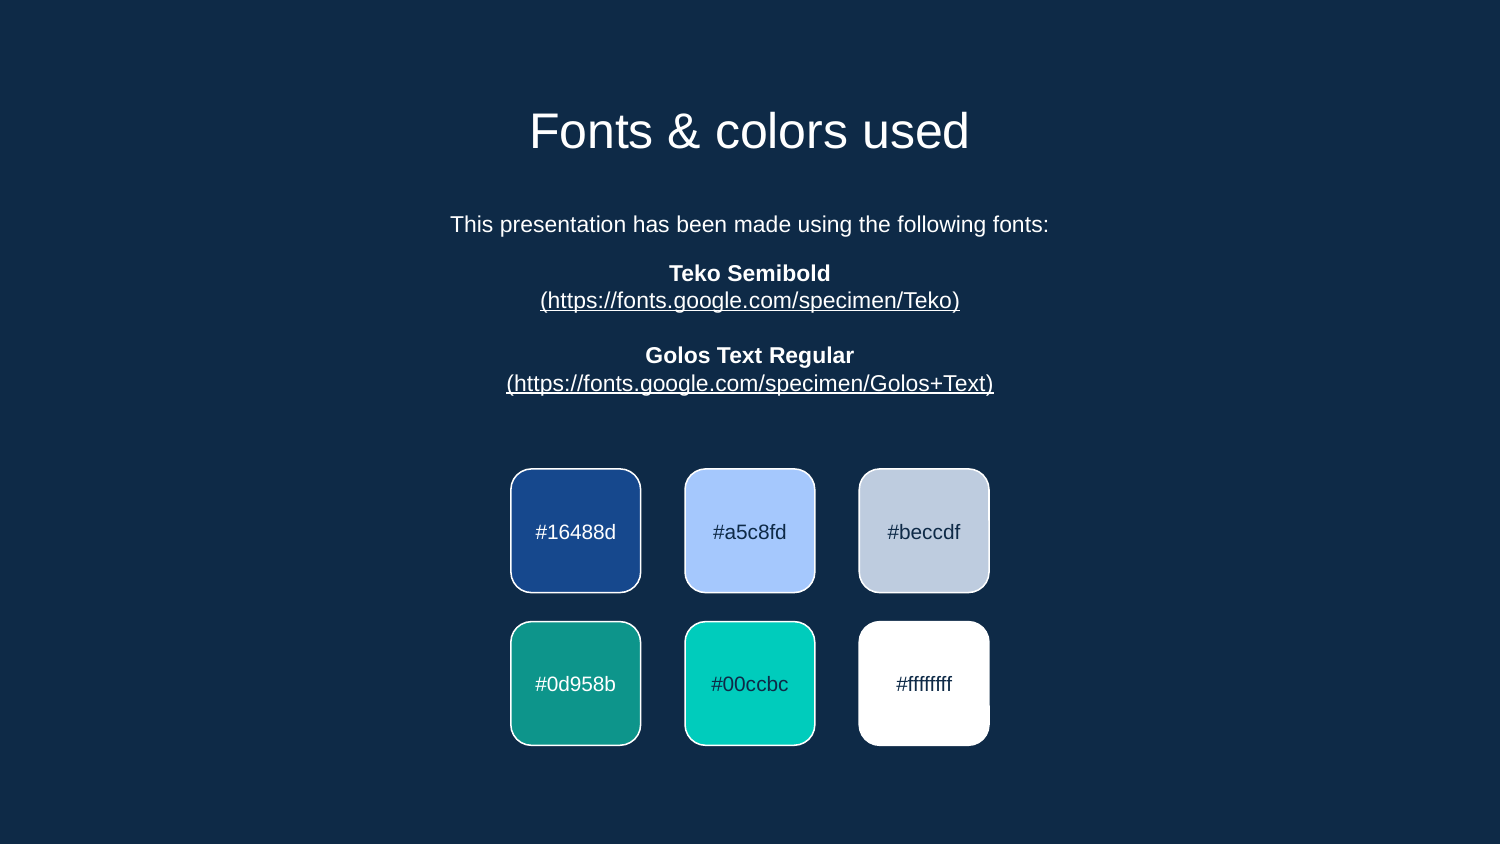

# Fonts & colors used
This presentation has been made using the following fonts:
Teko Semibold
(https://fonts.google.com/specimen/Teko)

Golos Text Regular
(https://fonts.google.com/specimen/Golos+Text)

#16488d
#a5c8fd
#beccdf

#0d958b
#00ccbc
#ffffffff